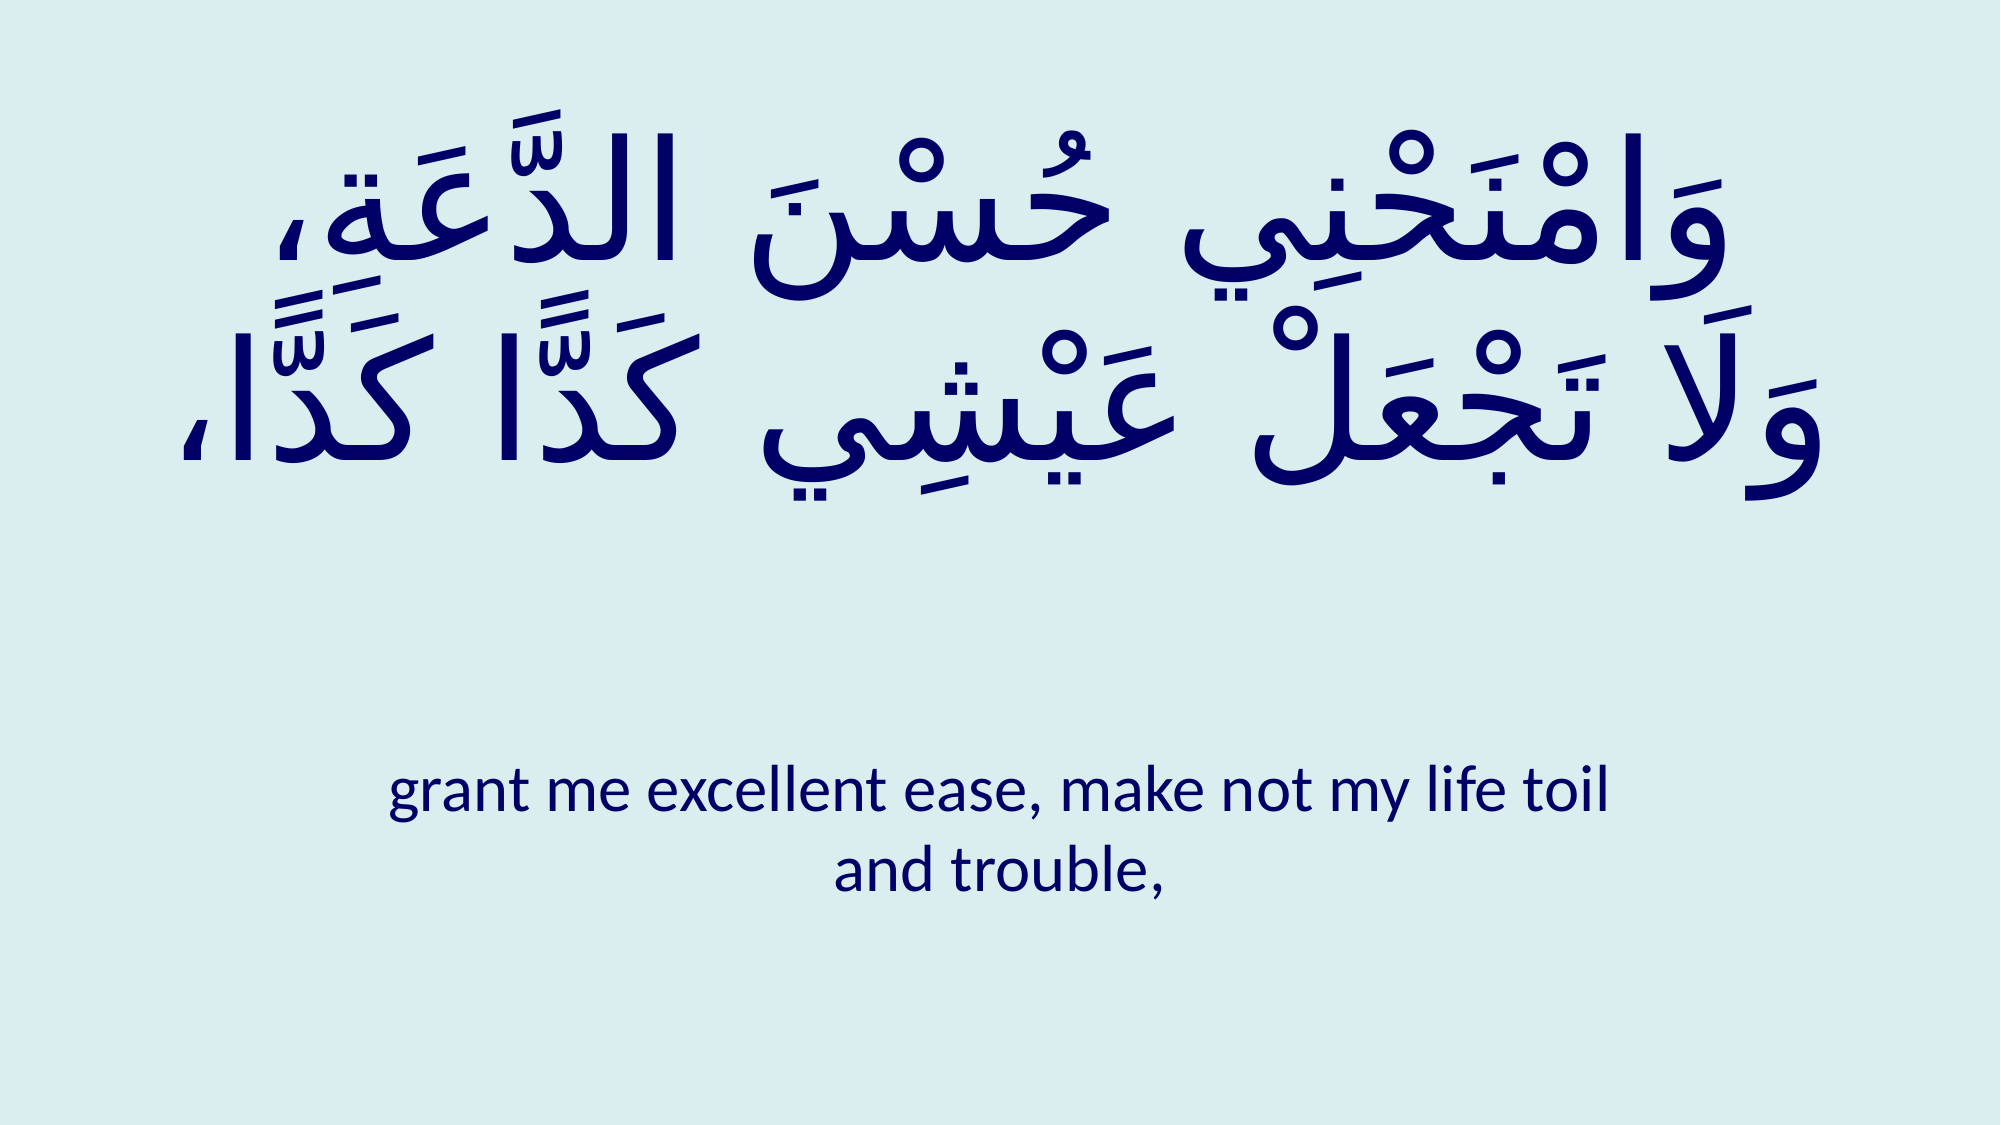

# وَامْنَحْنِي حُسْنَ الدَّعَةِ، وَلَا تَجْعَلْ عَيْشِي كَدًّا كَدًّا،
grant me excellent ease, make not my life toil and trouble,